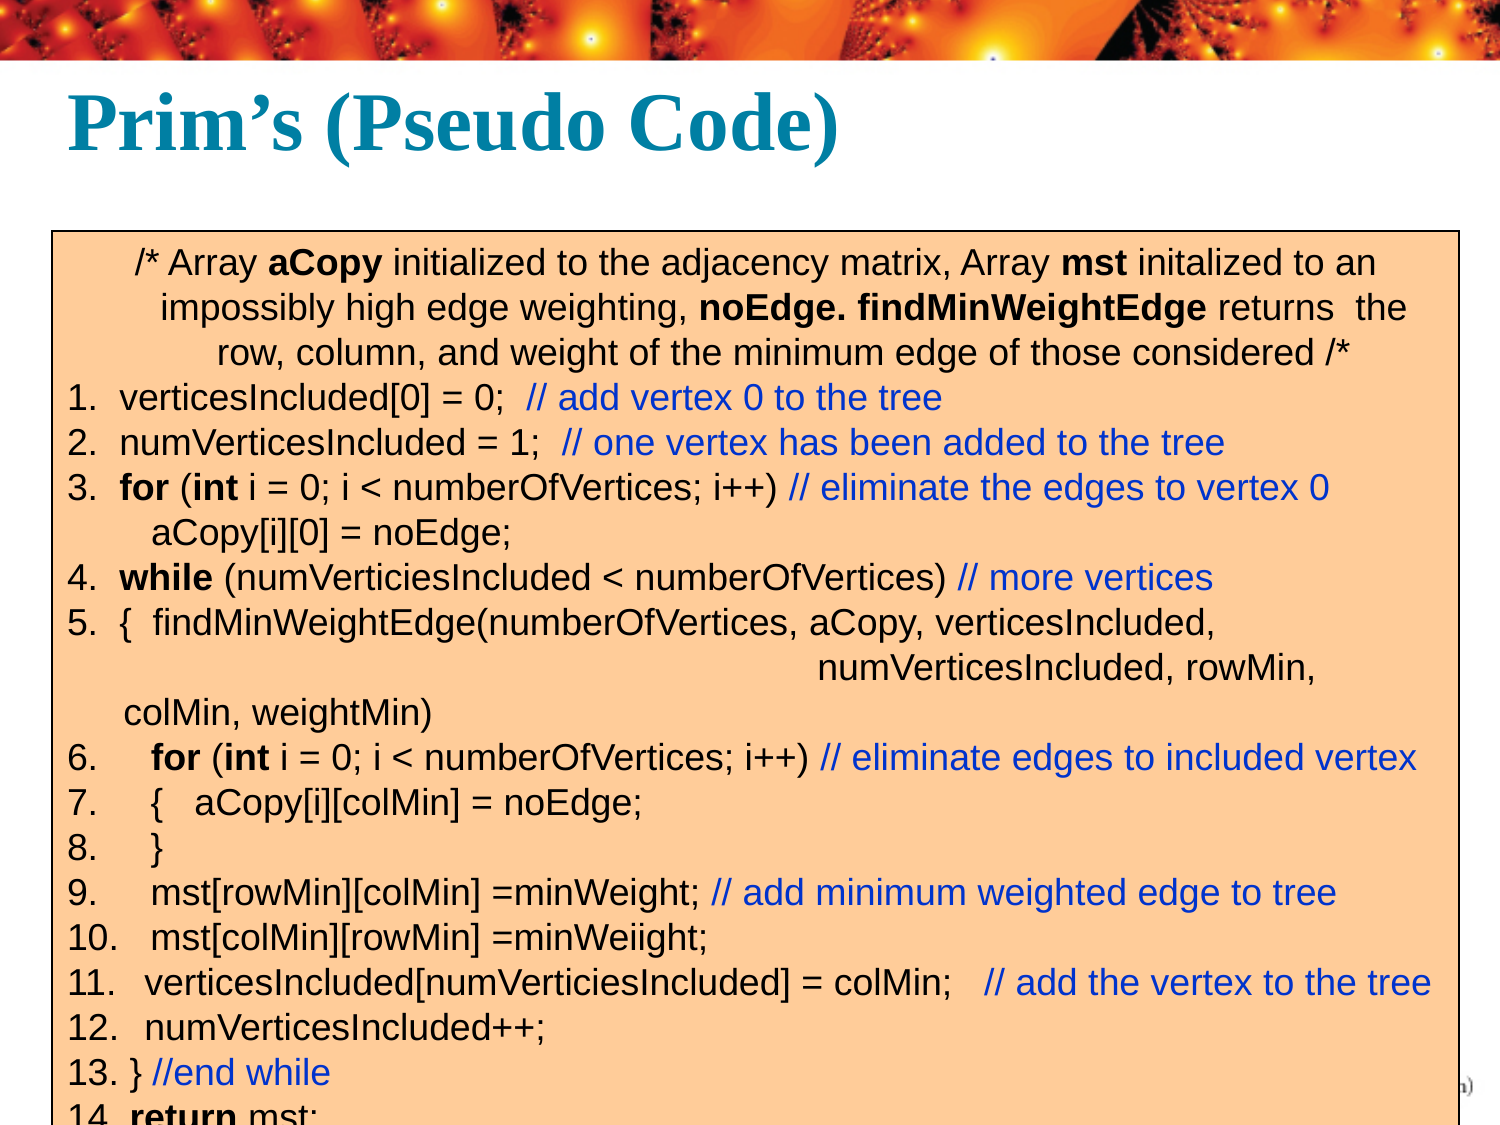

# Prim’s (Pseudo Code)
/* Array aCopy initialized to the adjacency matrix, Array mst initalized to an impossibly high edge weighting, noEdge. findMinWeightEdge returns  the row, column, and weight of the minimum edge of those considered /*
1.  verticesIncluded[0] = 0;  // add vertex 0 to the tree
2.  numVerticesIncluded = 1;  // one vertex has been added to the tree
3.  for (int i = 0; i < numberOfVertices; i++) // eliminate the edges to vertex 0
        aCopy[i][0] = noEdge;
4.  while (numVerticiesIncluded < numberOfVertices) // more vertices
5.  {  findMinWeightEdge(numberOfVertices, aCopy, verticesIncluded, 					         numVerticesIncluded, rowMin, colMin, weightMin)
6.     for (int i = 0; i < numberOfVertices; i++) // eliminate edges to included vertex
7.     {   aCopy[i][colMin] = noEdge;
8.     }
9.     mst[rowMin][colMin] =minWeight; // add minimum weighted edge to tree
10.   mst[colMin][rowMin] =minWeiight;
  verticesIncluded[numVerticiesIncluded] = colMin;   // add the vertex to the tree
  numVerticesIncluded++;
13. } //end while
14. return mst;
41